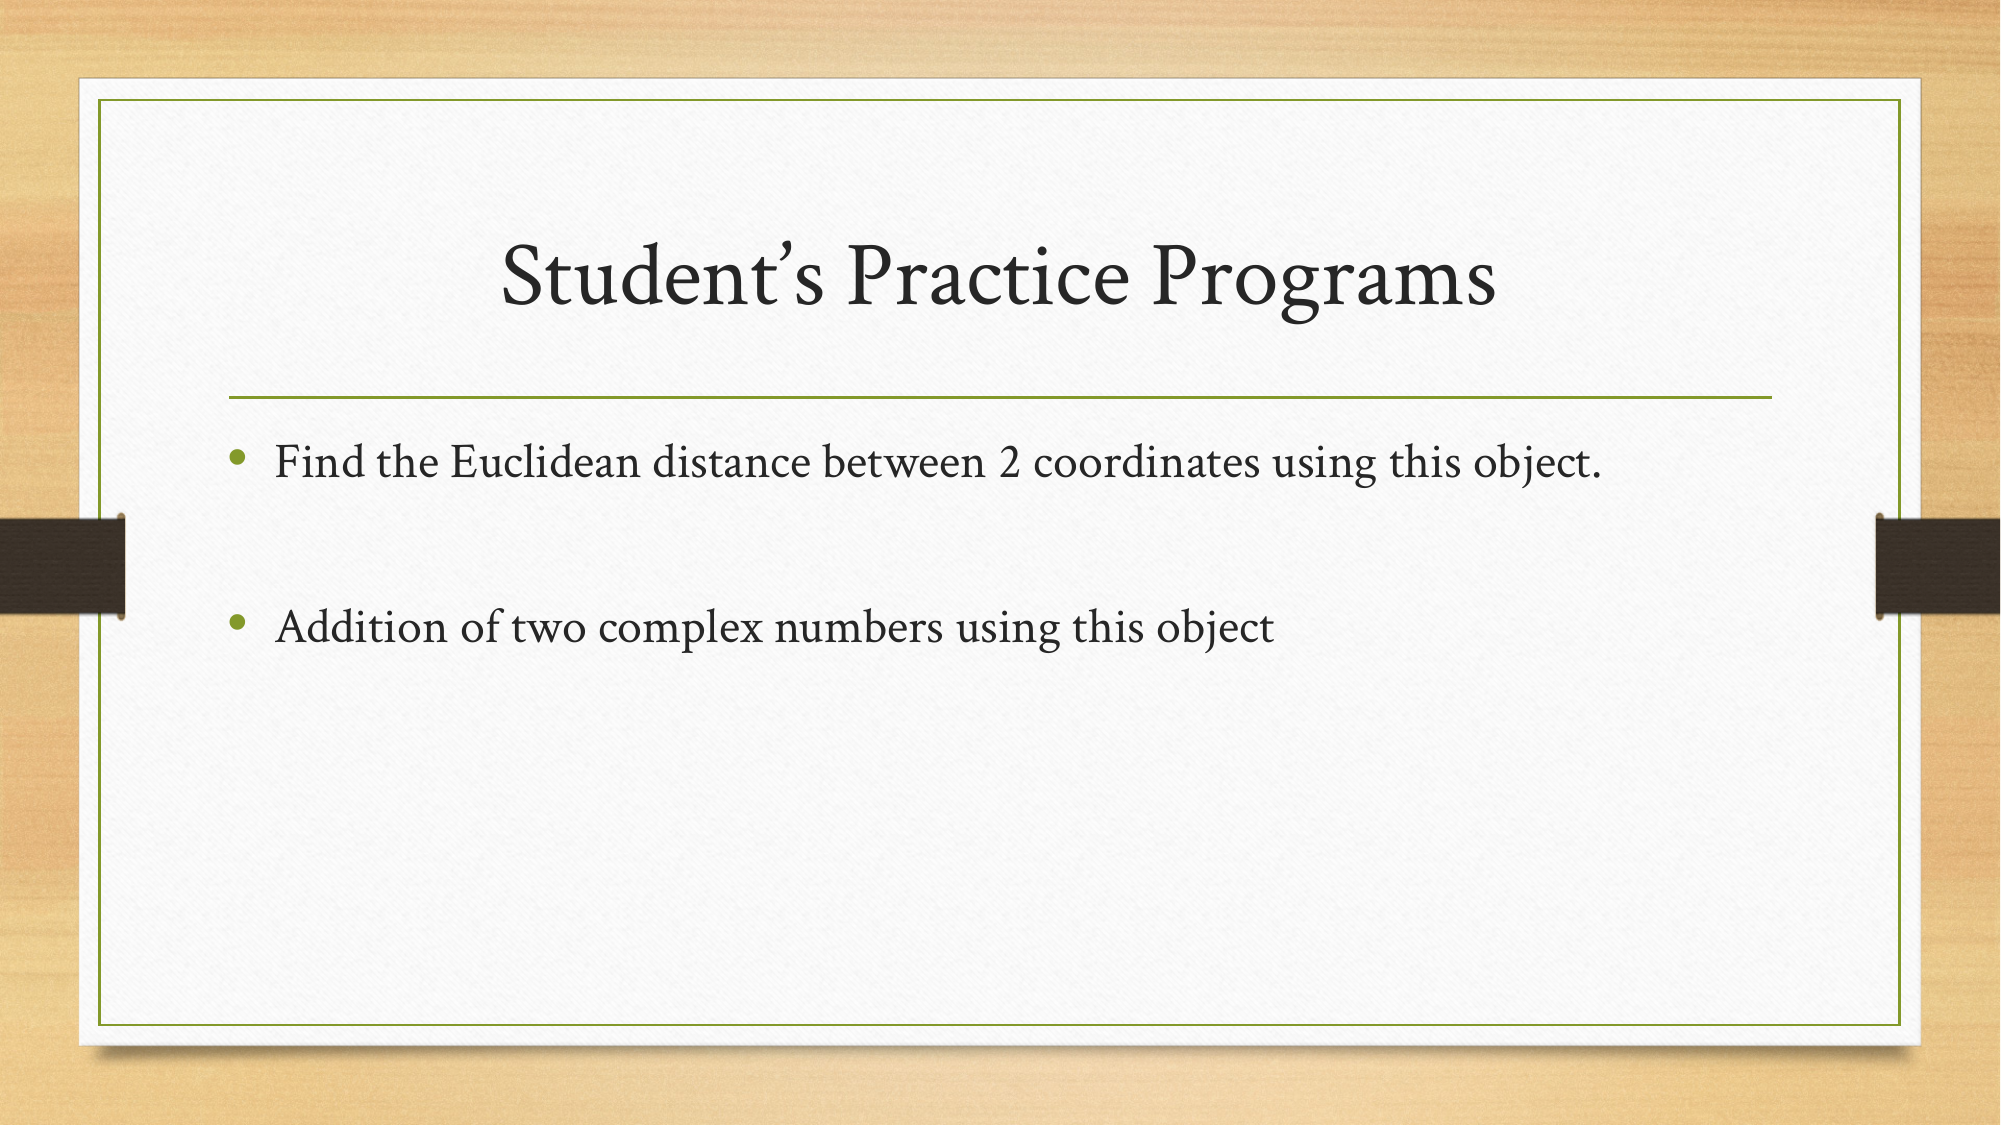

# Student’s Practice Programs
Find the Euclidean distance between 2 coordinates using this object.

Addition of two complex numbers using this object